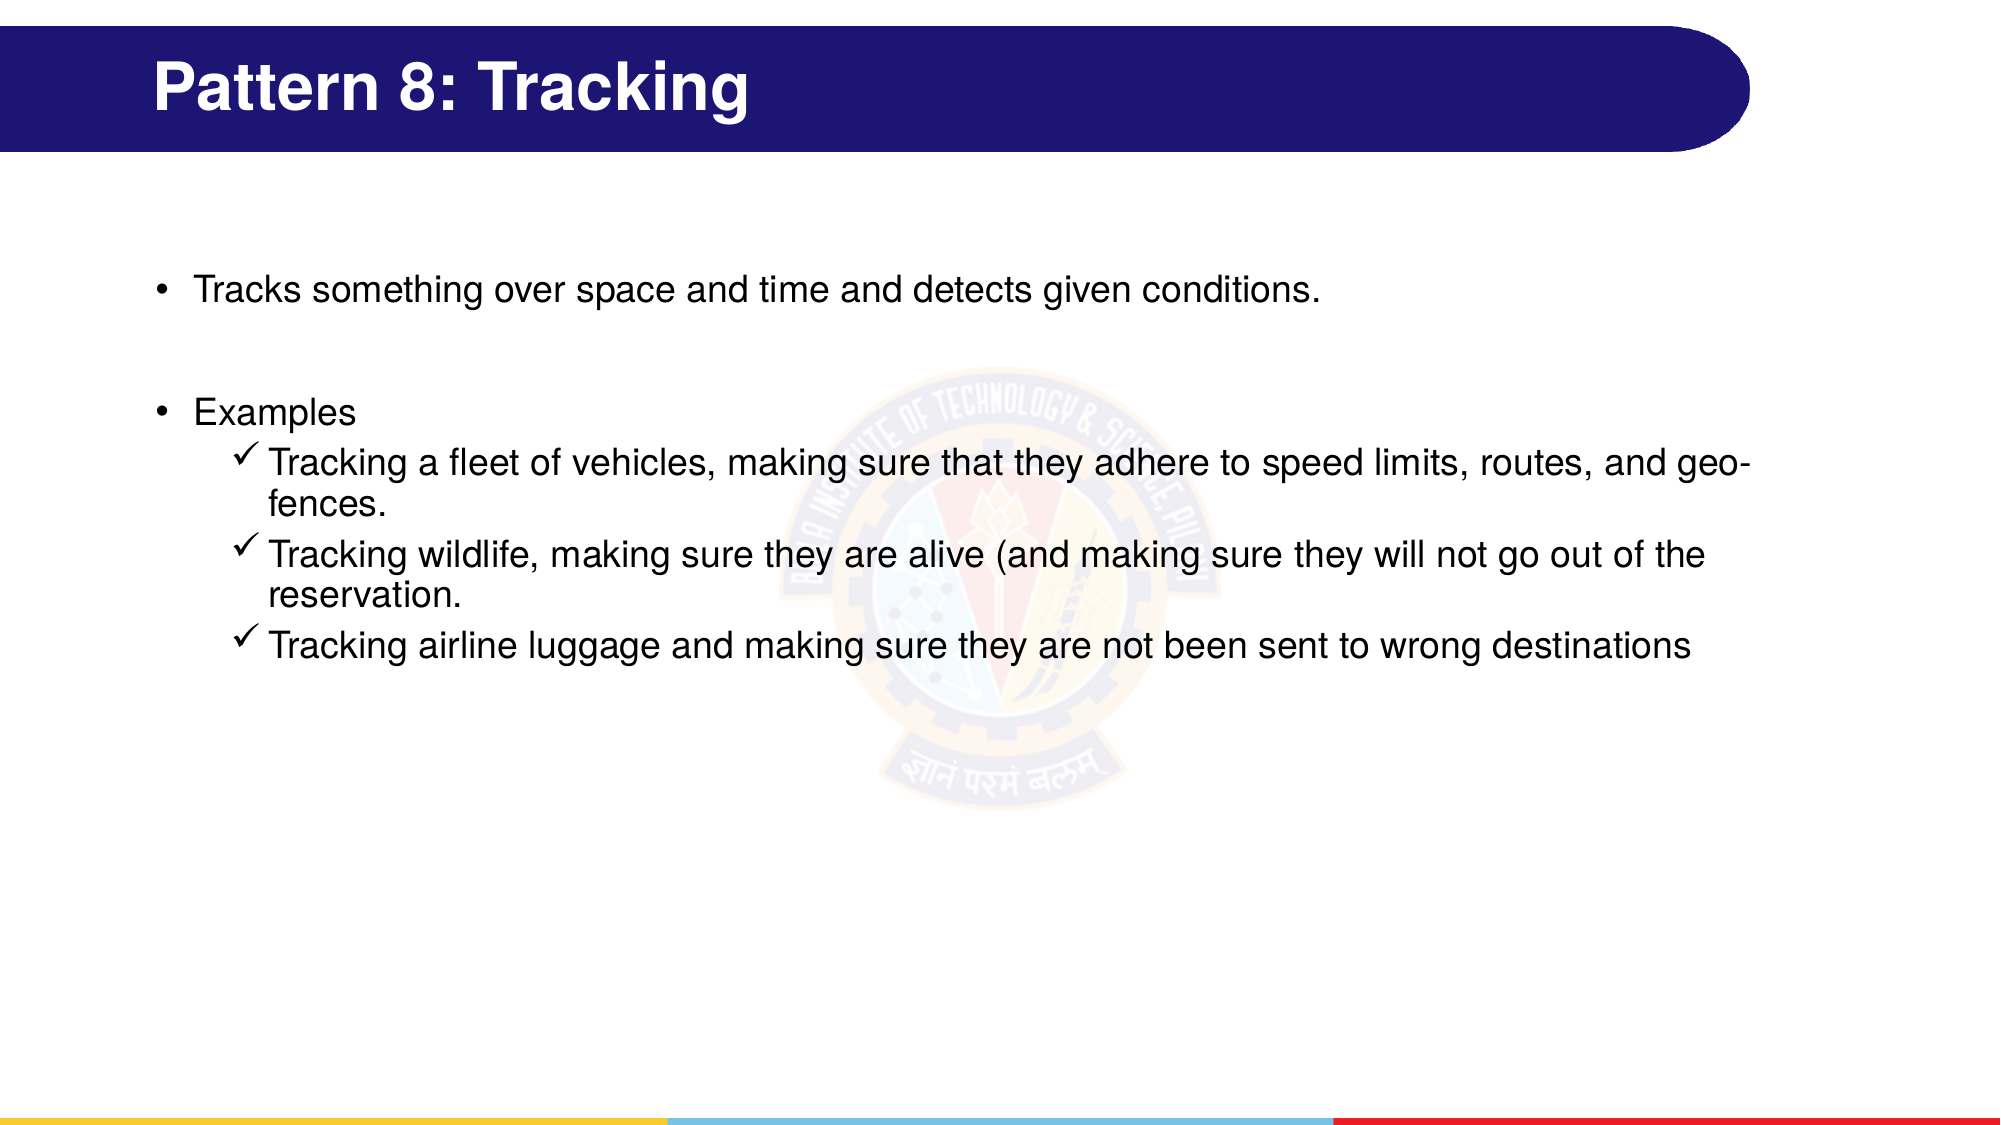

# Pattern 8: Tracking

Tracks something over space and time and detects given conditions.

Examples
Tracking a fleet of vehicles, making sure that they adhere to speed limits, routes, and geo-fences.
Tracking wildlife, making sure they are alive (and making sure they will not go out of the reservation.
Tracking airline luggage and making sure they are not been sent to wrong destinations